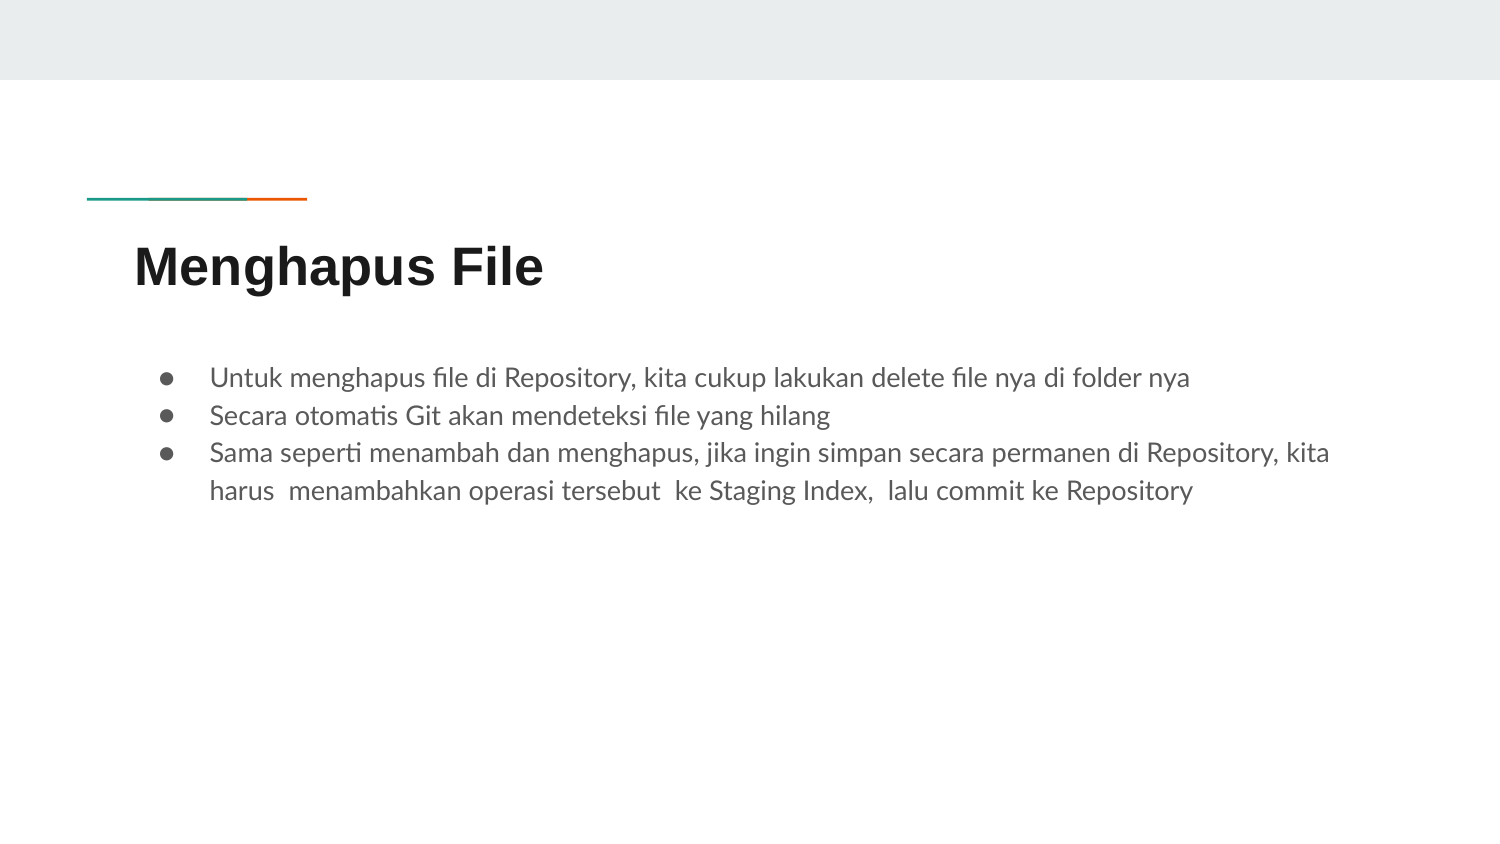

# Menghapus File
Untuk menghapus file di Repository, kita cukup lakukan delete file nya di folder nya
Secara otomatis Git akan mendeteksi file yang hilang
Sama seperti menambah dan menghapus, jika ingin simpan secara permanen di Repository, kita harus  menambahkan operasi tersebut  ke Staging Index,  lalu commit ke Repository